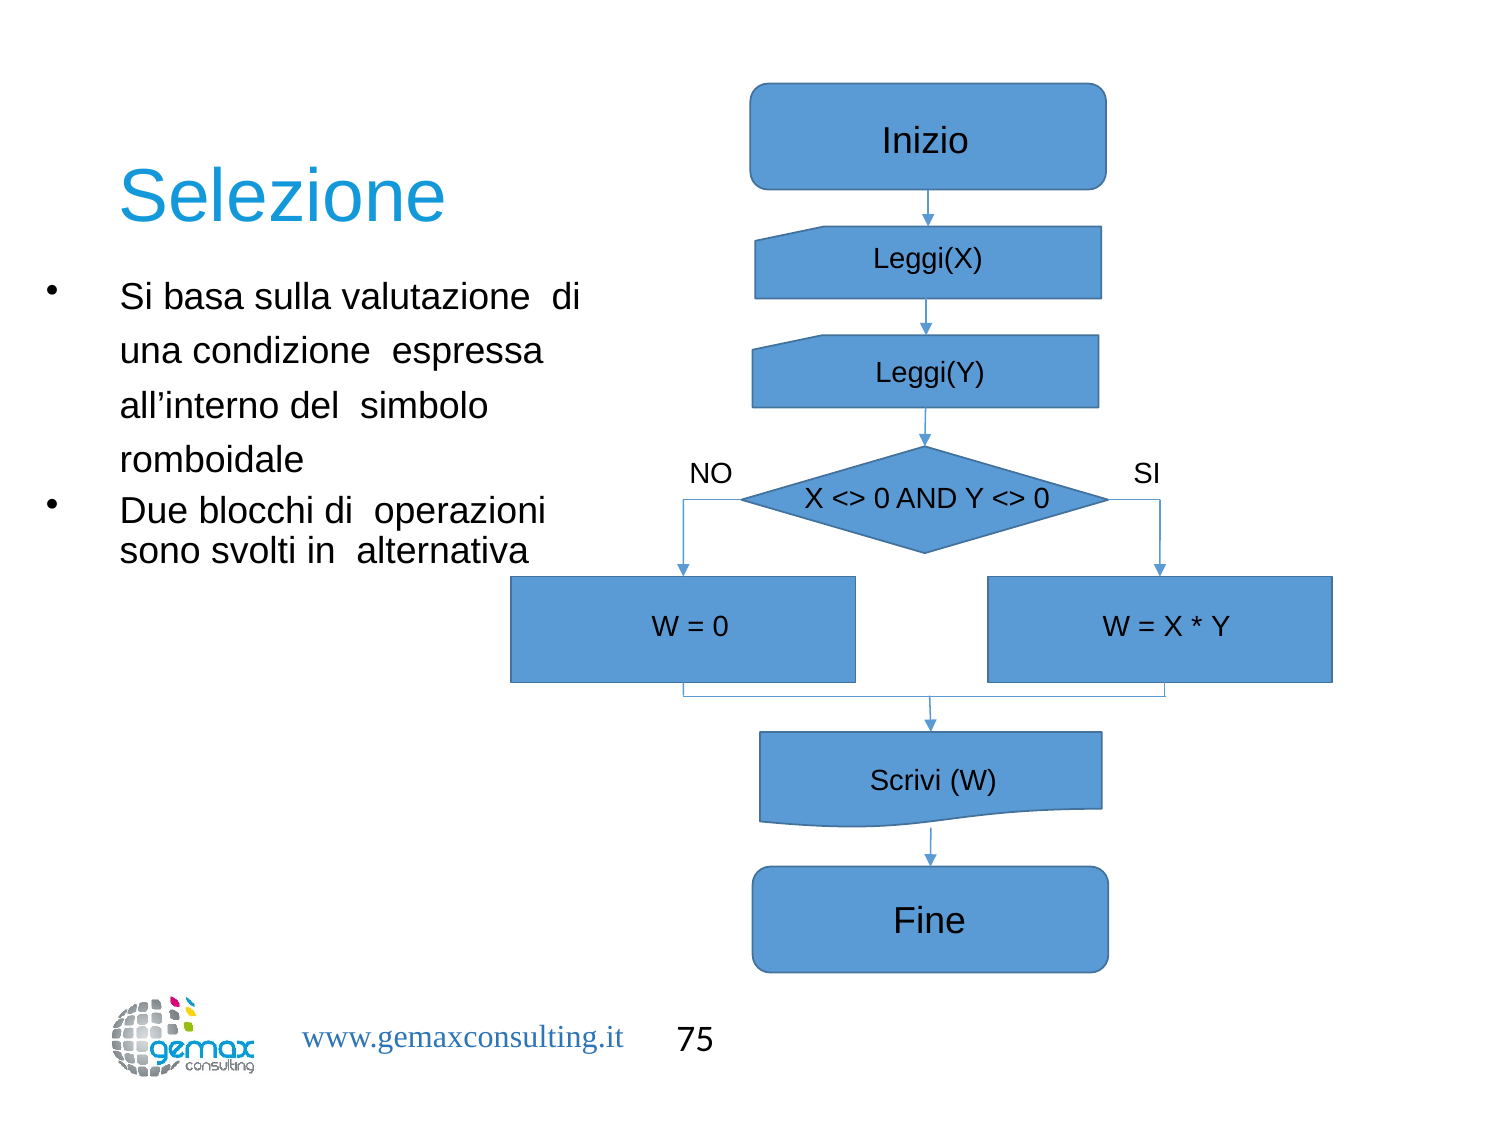

# Selezione

Inizio

Leggi(X)
Si basa sulla valutazione  di una condizione  espressa all’interno del  simbolo romboidale
Due blocchi di  operazioni sono svolti in  alternativa

Leggi(Y)

NO
SI
X <> 0 AND Y <> 0

W = 0
W = X * Y

Scrivi (W)

Fine
75